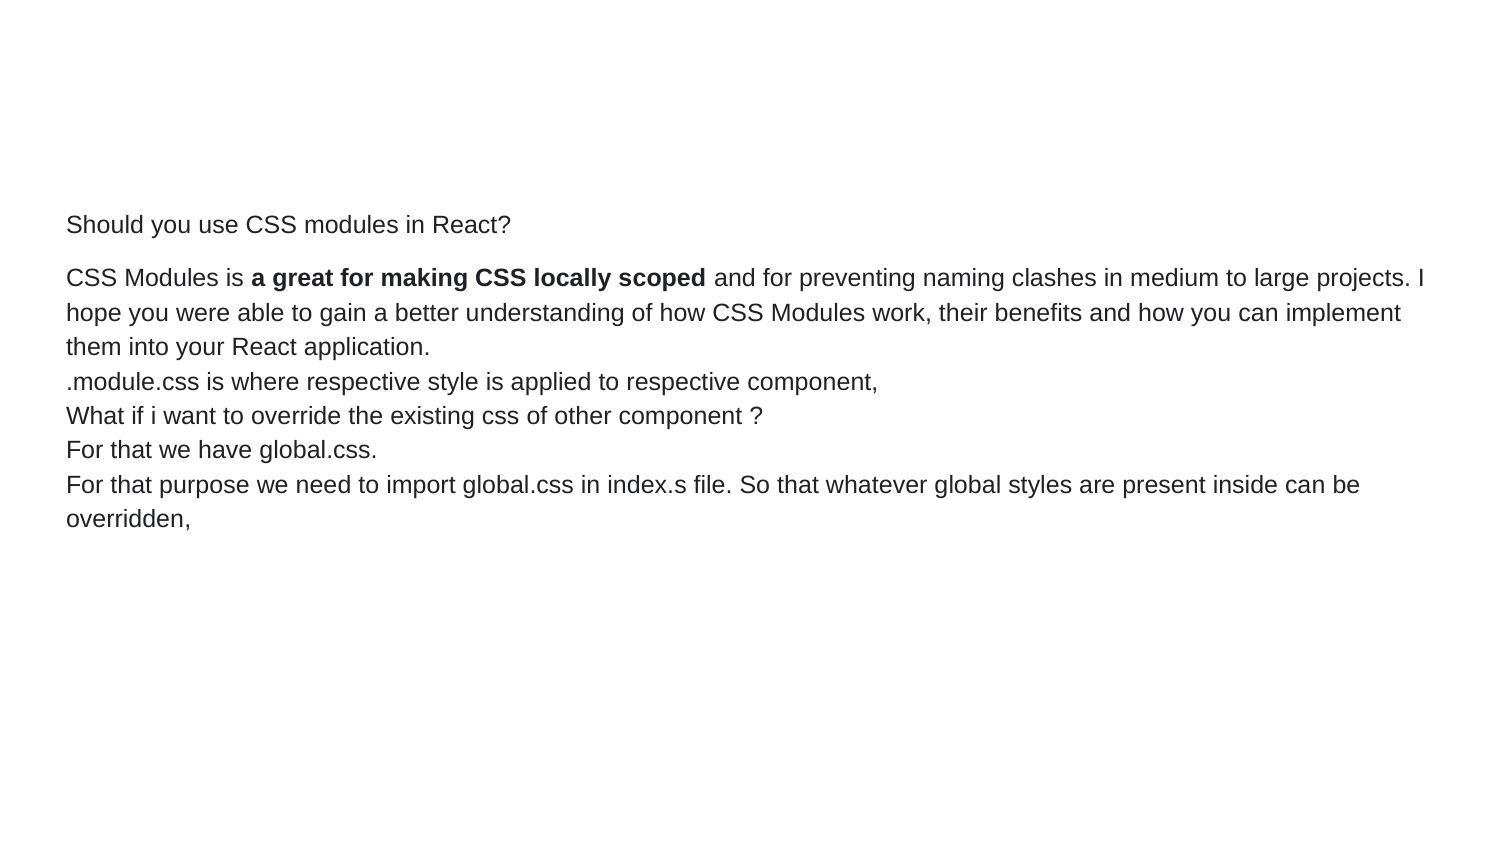

#
Should you use CSS modules in React?
CSS Modules is a great for making CSS locally scoped and for preventing naming clashes in medium to large projects. I hope you were able to gain a better understanding of how CSS Modules work, their benefits and how you can implement them into your React application.
.module.css is where respective style is applied to respective component,
What if i want to override the existing css of other component ?
For that we have global.css.
For that purpose we need to import global.css in index.s file. So that whatever global styles are present inside can be overridden,